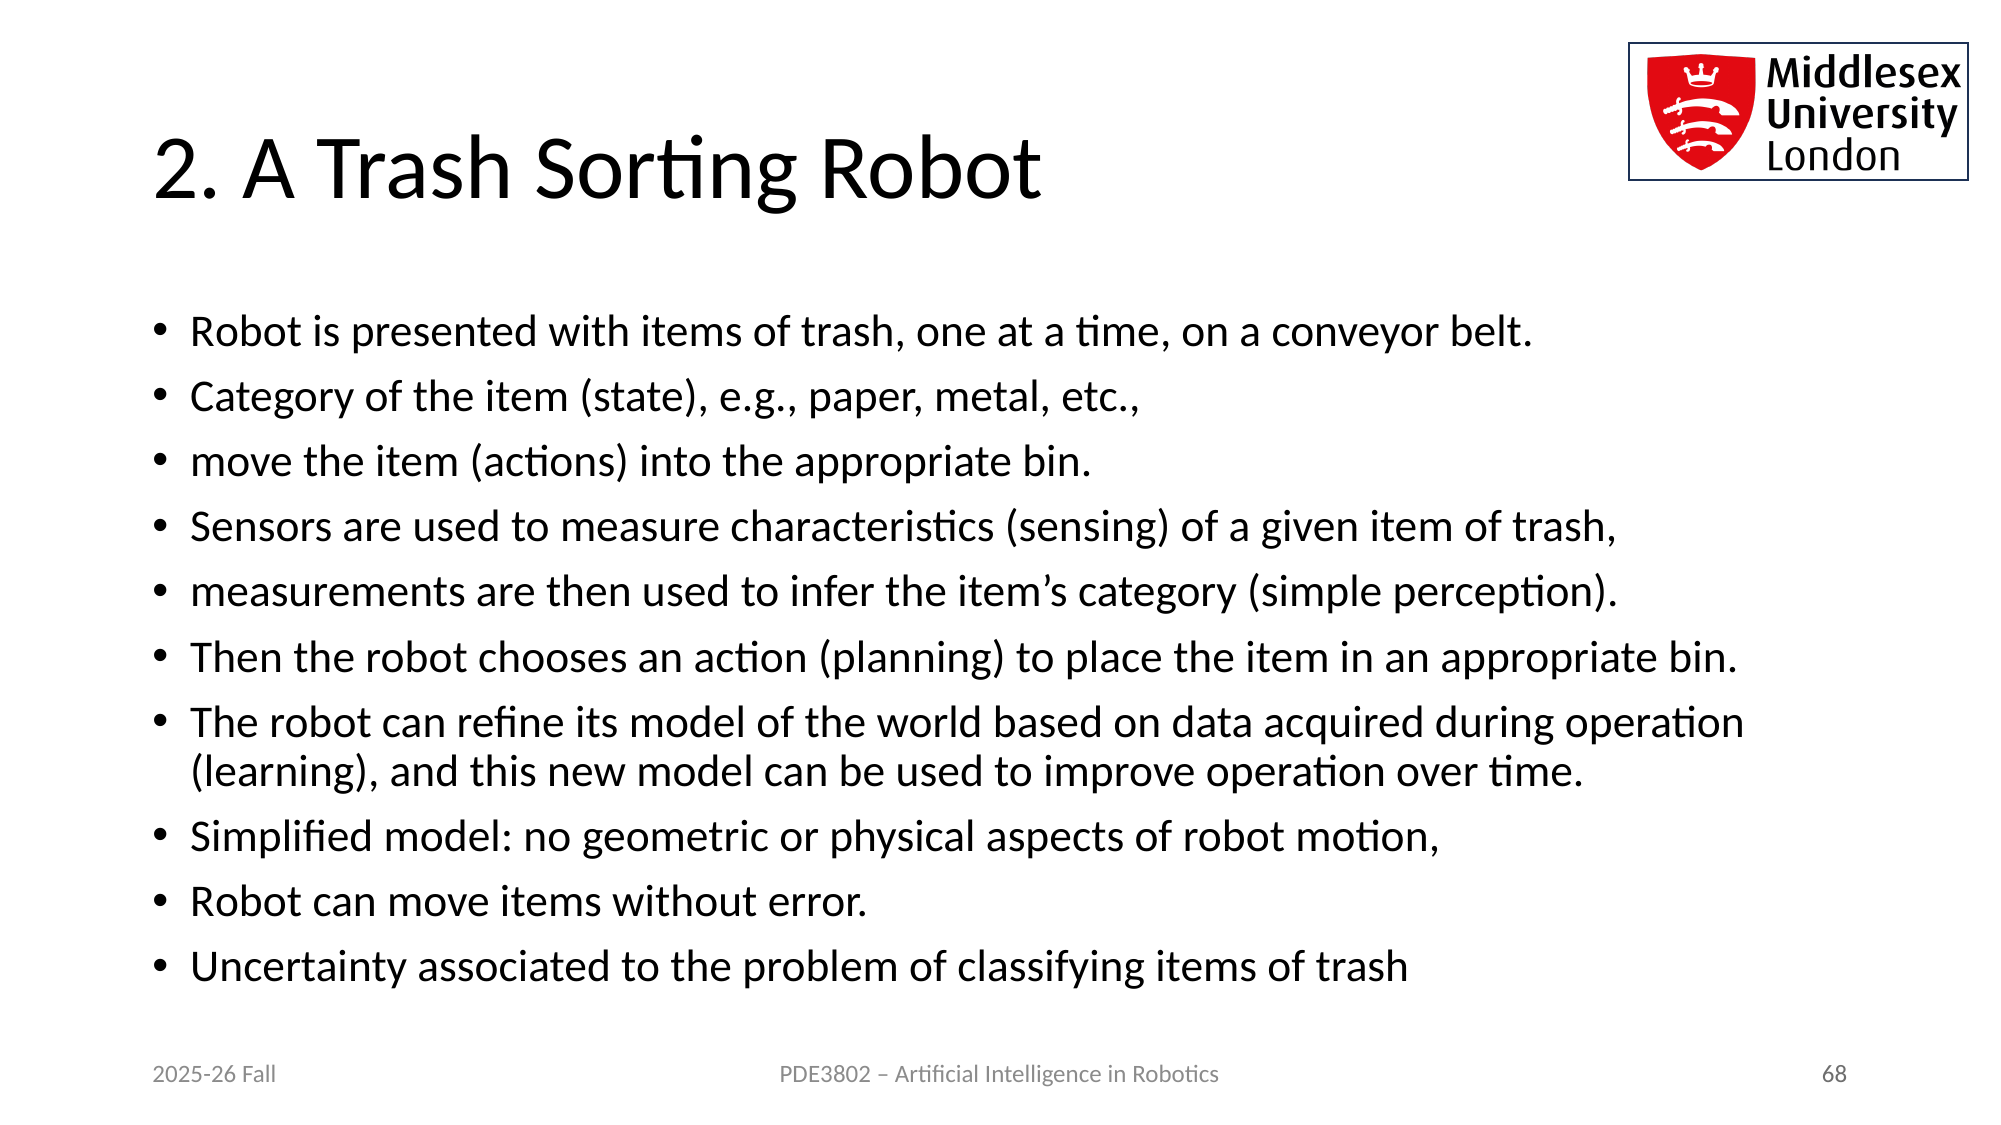

# 2. A Trash Sorting Robot
Robot is presented with items of trash, one at a time, on a conveyor belt.
Category of the item (state), e.g., paper, metal, etc.,
move the item (actions) into the appropriate bin.
Sensors are used to measure characteristics (sensing) of a given item of trash,
measurements are then used to infer the item’s category (simple perception).
Then the robot chooses an action (planning) to place the item in an appropriate bin.
The robot can refine its model of the world based on data acquired during operation (learning), and this new model can be used to improve operation over time.
Simplified model: no geometric or physical aspects of robot motion,
Robot can move items without error.
Uncertainty associated to the problem of classifying items of trash
2025-26 Fall
 68
PDE3802 – Artificial Intelligence in Robotics